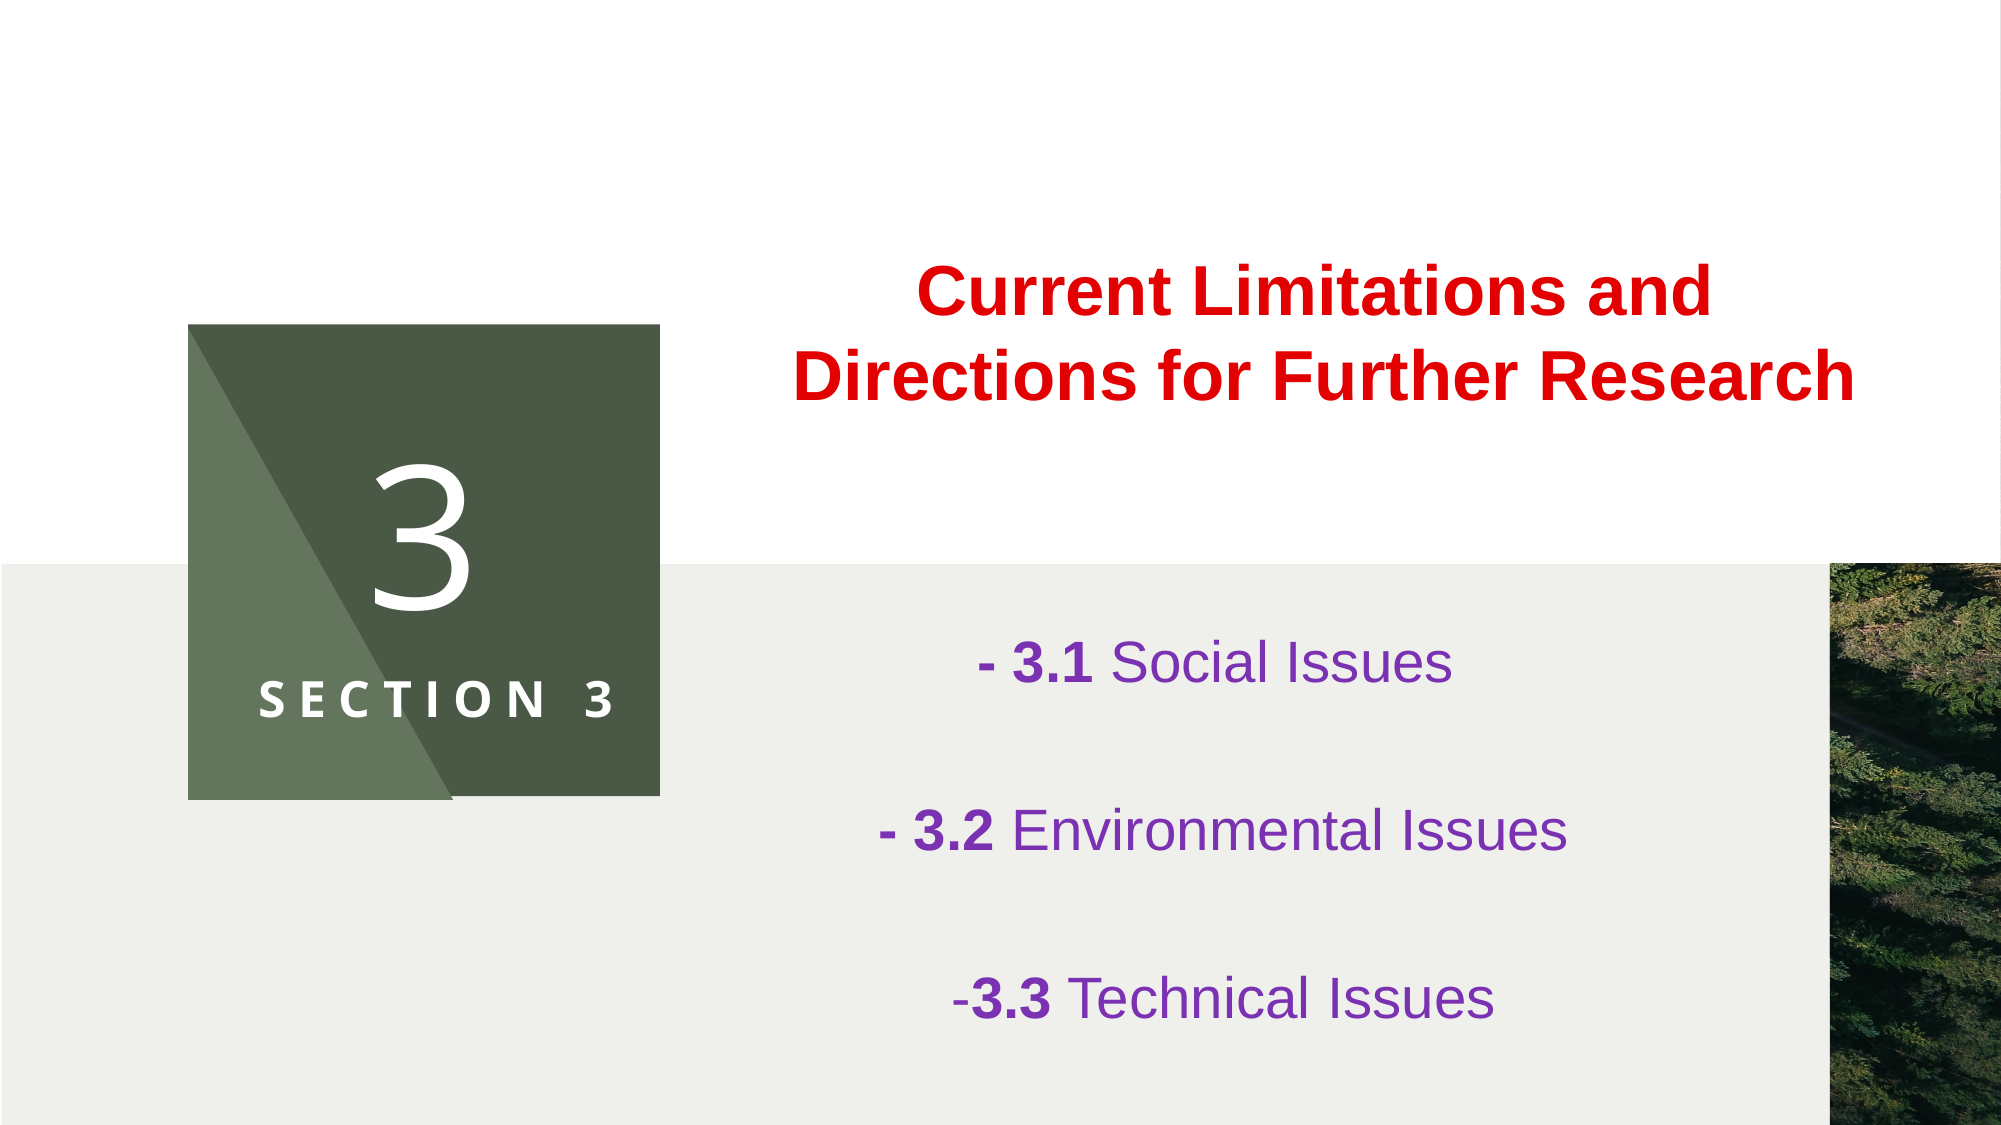

Current Limitations and
Directions for Further Research

3
SECTION 3

- 3.1 Social Issues

- 3.2 Environmental Issues

-3.3 Technical Issues